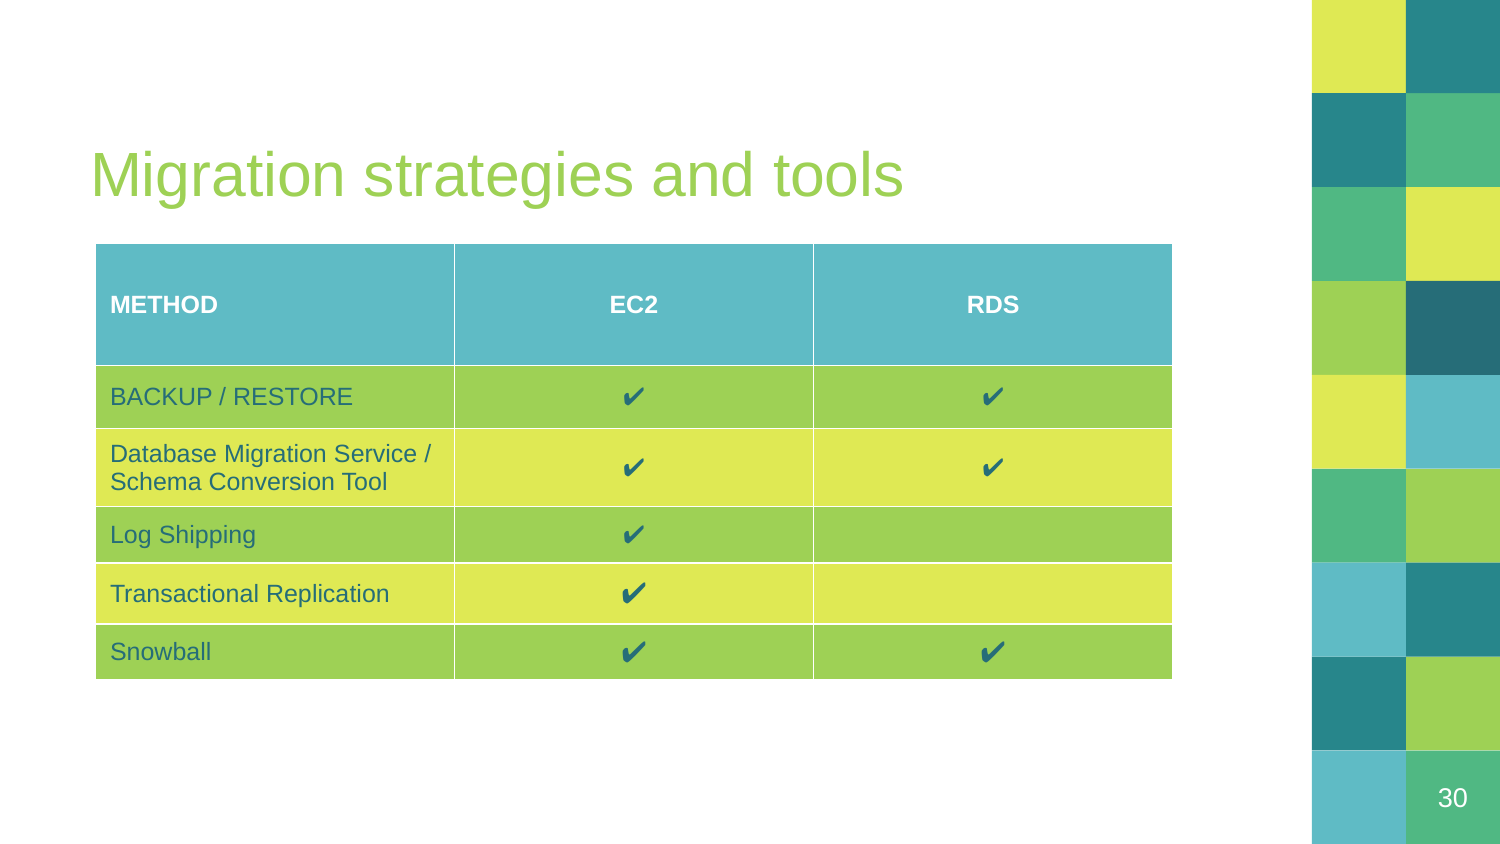

# Migration strategies and tools
| METHOD | EC2 | RDS |
| --- | --- | --- |
| BACKUP / RESTORE | ✔ | ✔ |
| Database Migration Service / Schema Conversion Tool | ✔ | ✔ |
| Log Shipping | ✔ |  |
| Transactional Replication | ✔ |  |
| Snowball | ✔ | ✔ |
30